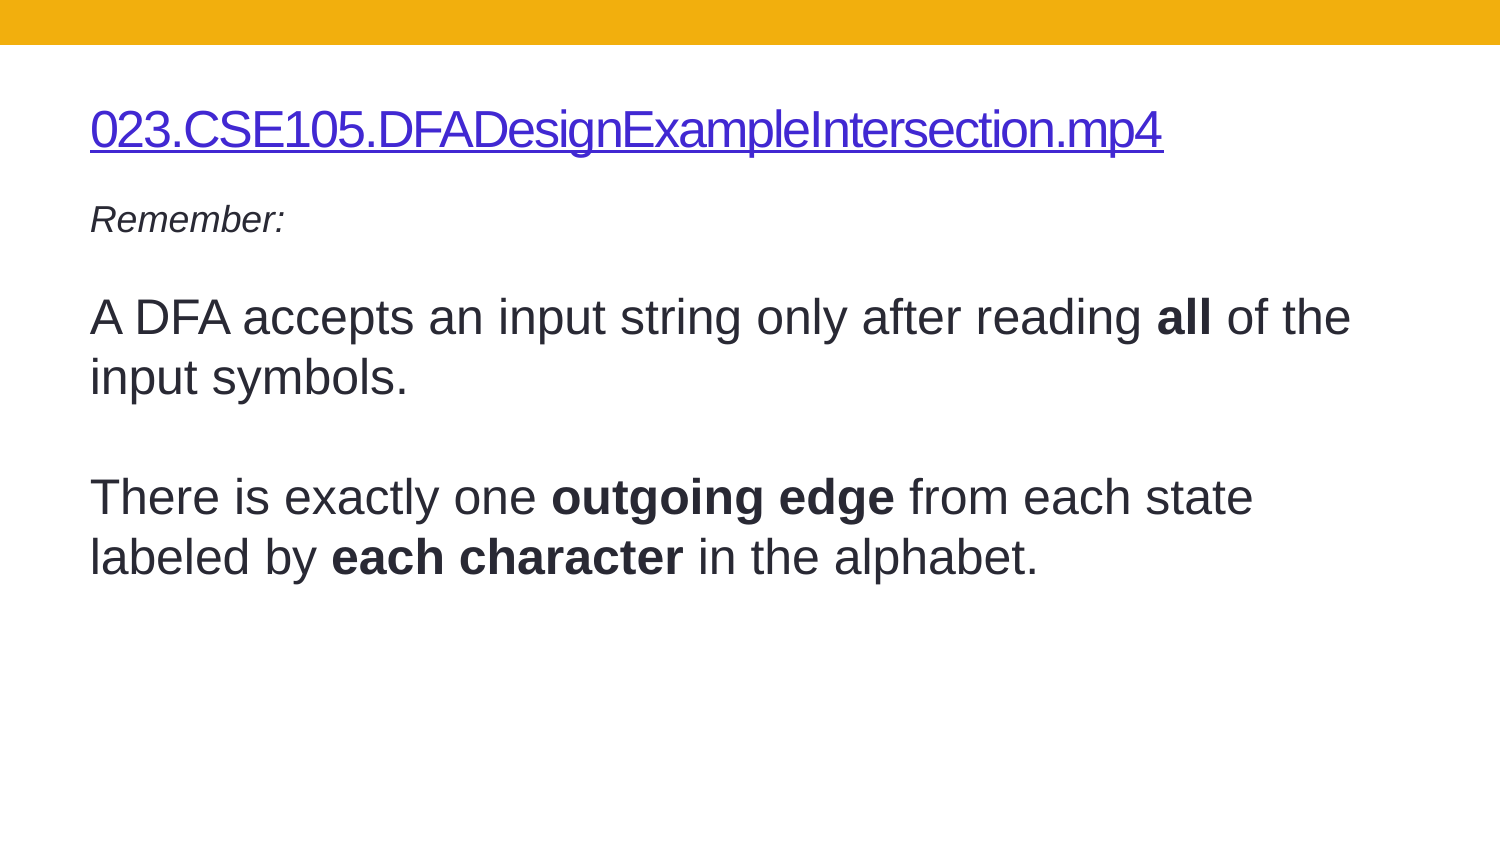

# 023.CSE105.DFADesignExampleIntersection.mp4
Remember:

A DFA accepts an input string only after reading all of the input symbols.

There is exactly one outgoing edge from each state labeled by each character in the alphabet.